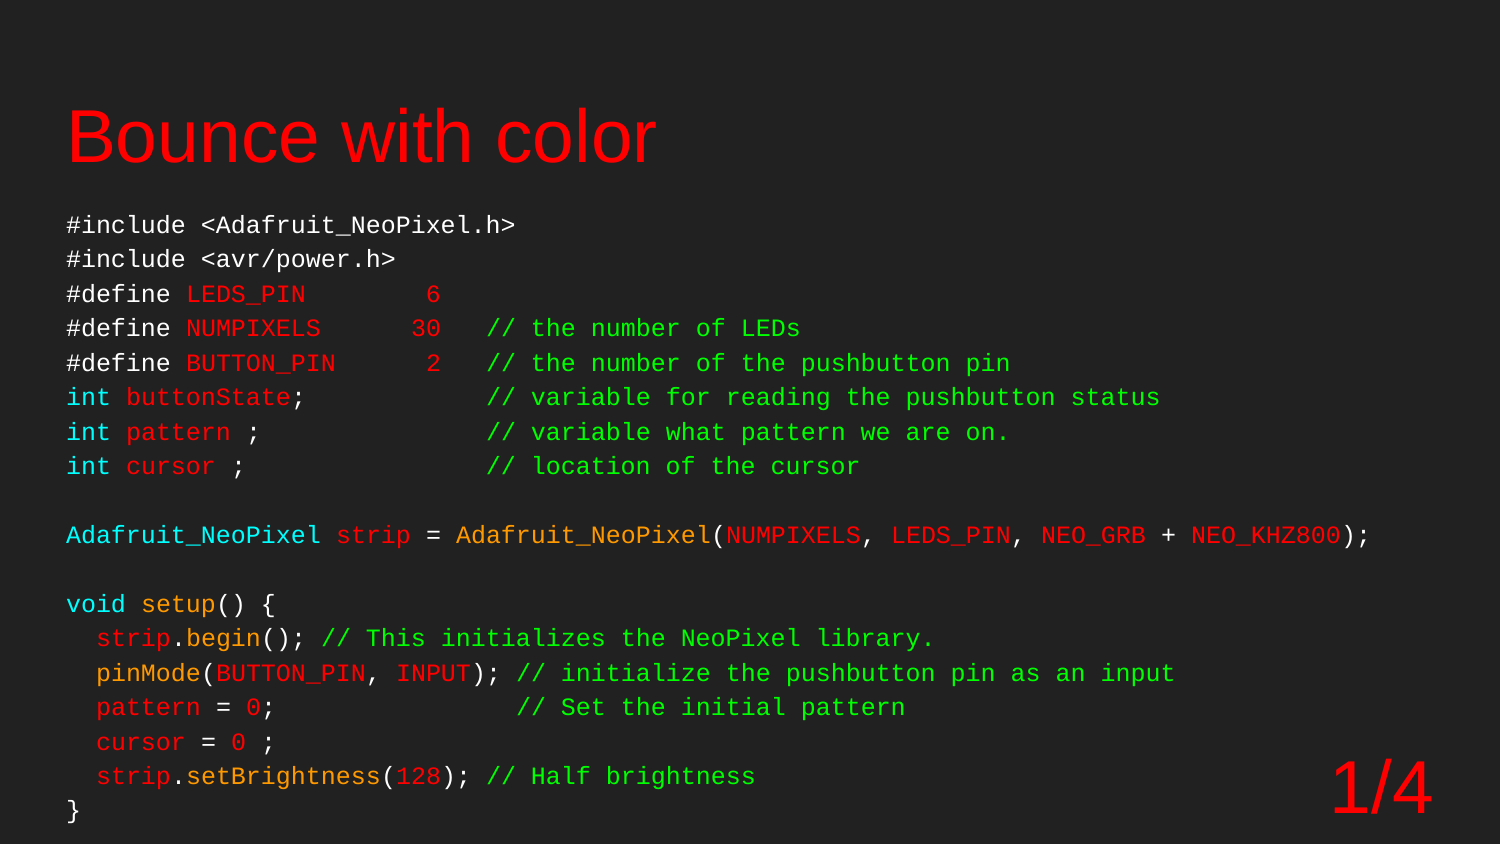

# Bounce with color

#include <Adafruit_NeoPixel.h>
#include <avr/power.h>
#define LEDS_PIN        6
#define NUMPIXELS      30   // the number of LEDs
#define BUTTON_PIN      2   // the number of the pushbutton pin
int buttonState;            // variable for reading the pushbutton status
int pattern ;               // variable what pattern we are on.
int cursor ;                // location of the cursor
Adafruit_NeoPixel strip = Adafruit_NeoPixel(NUMPIXELS, LEDS_PIN, NEO_GRB + NEO_KHZ800);
void setup() {
  strip.begin(); // This initializes the NeoPixel library.
  pinMode(BUTTON_PIN, INPUT); // initialize the pushbutton pin as an input
  pattern = 0;                // Set the initial pattern
  cursor = 0 ;
  strip.setBrightness(128); // Half brightness
}

1/4